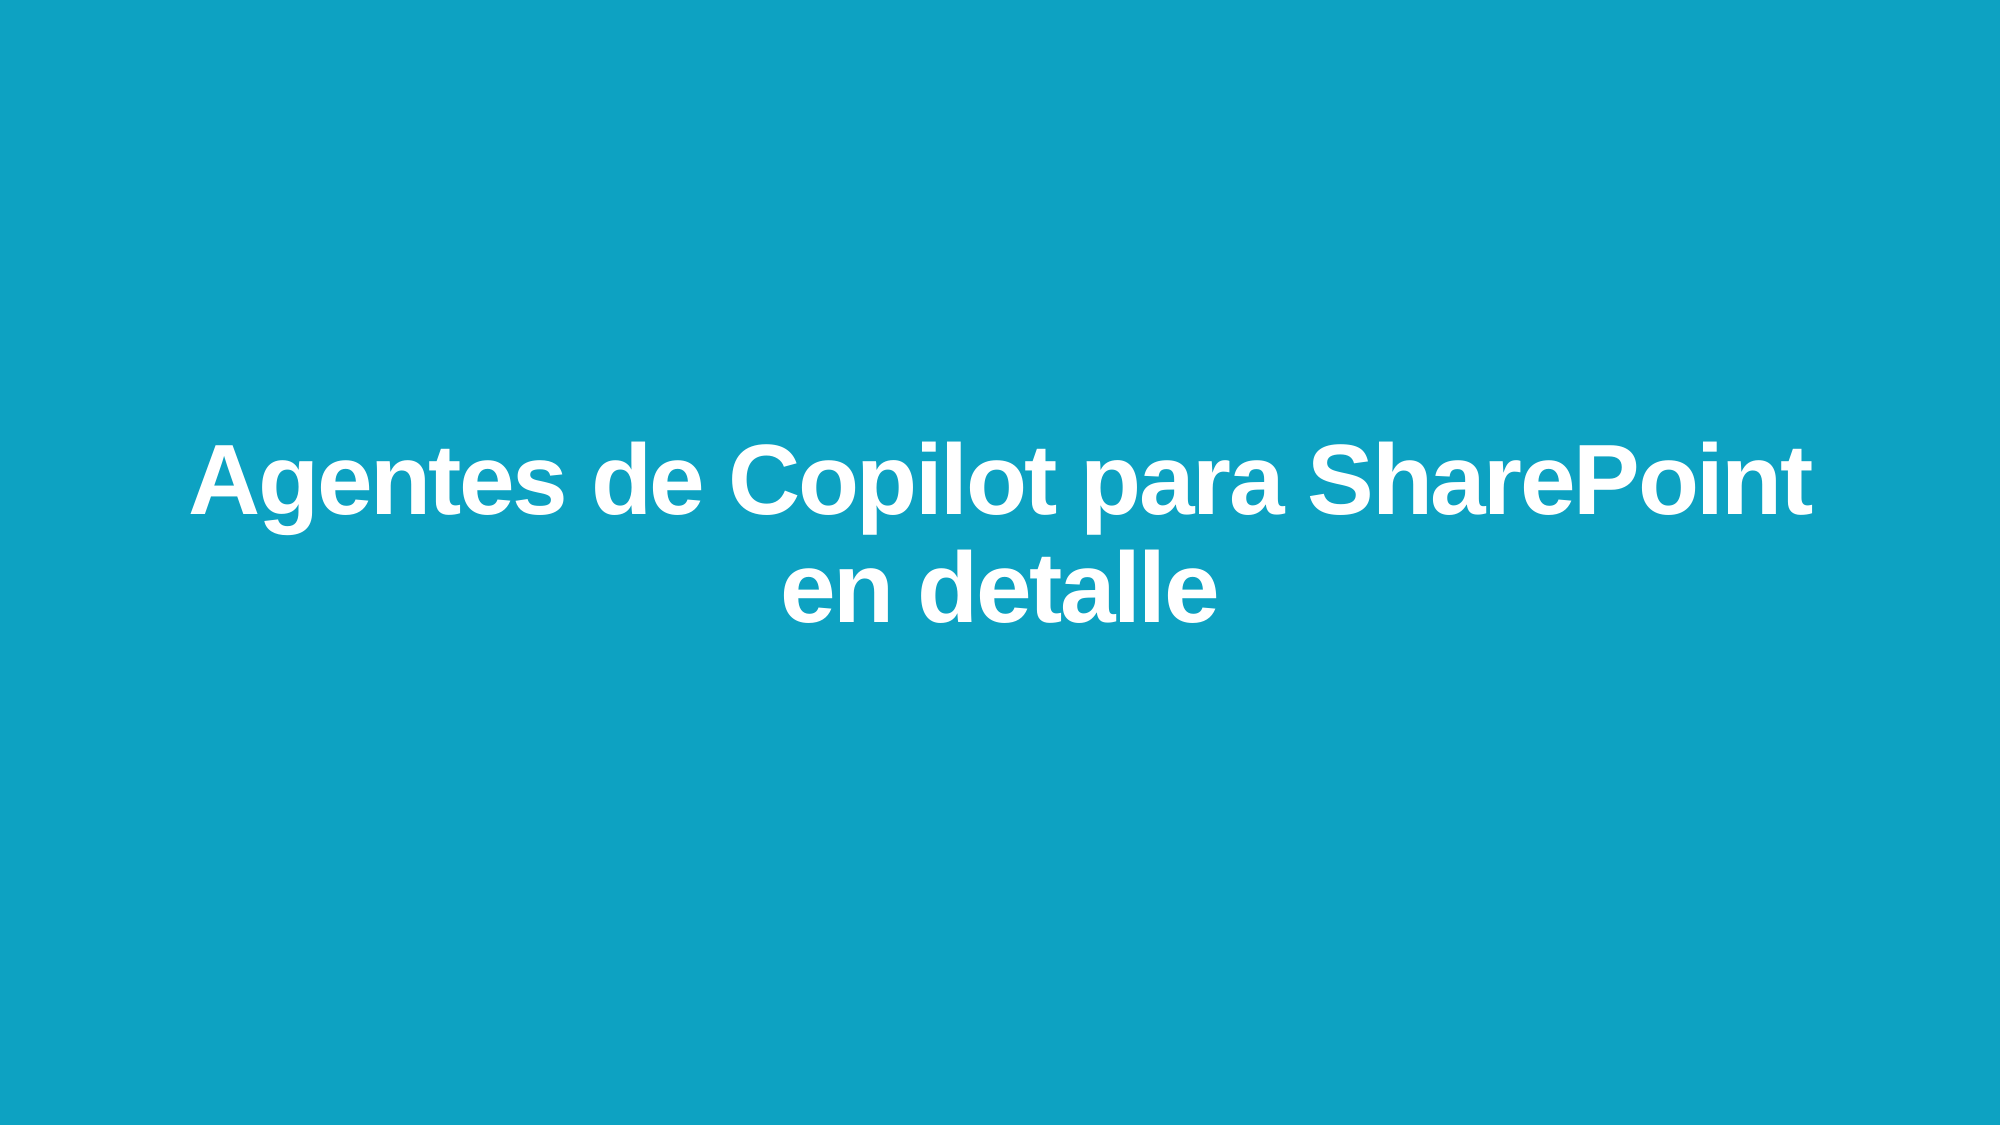

# Agentes de Copilot para SharePoint en detalle